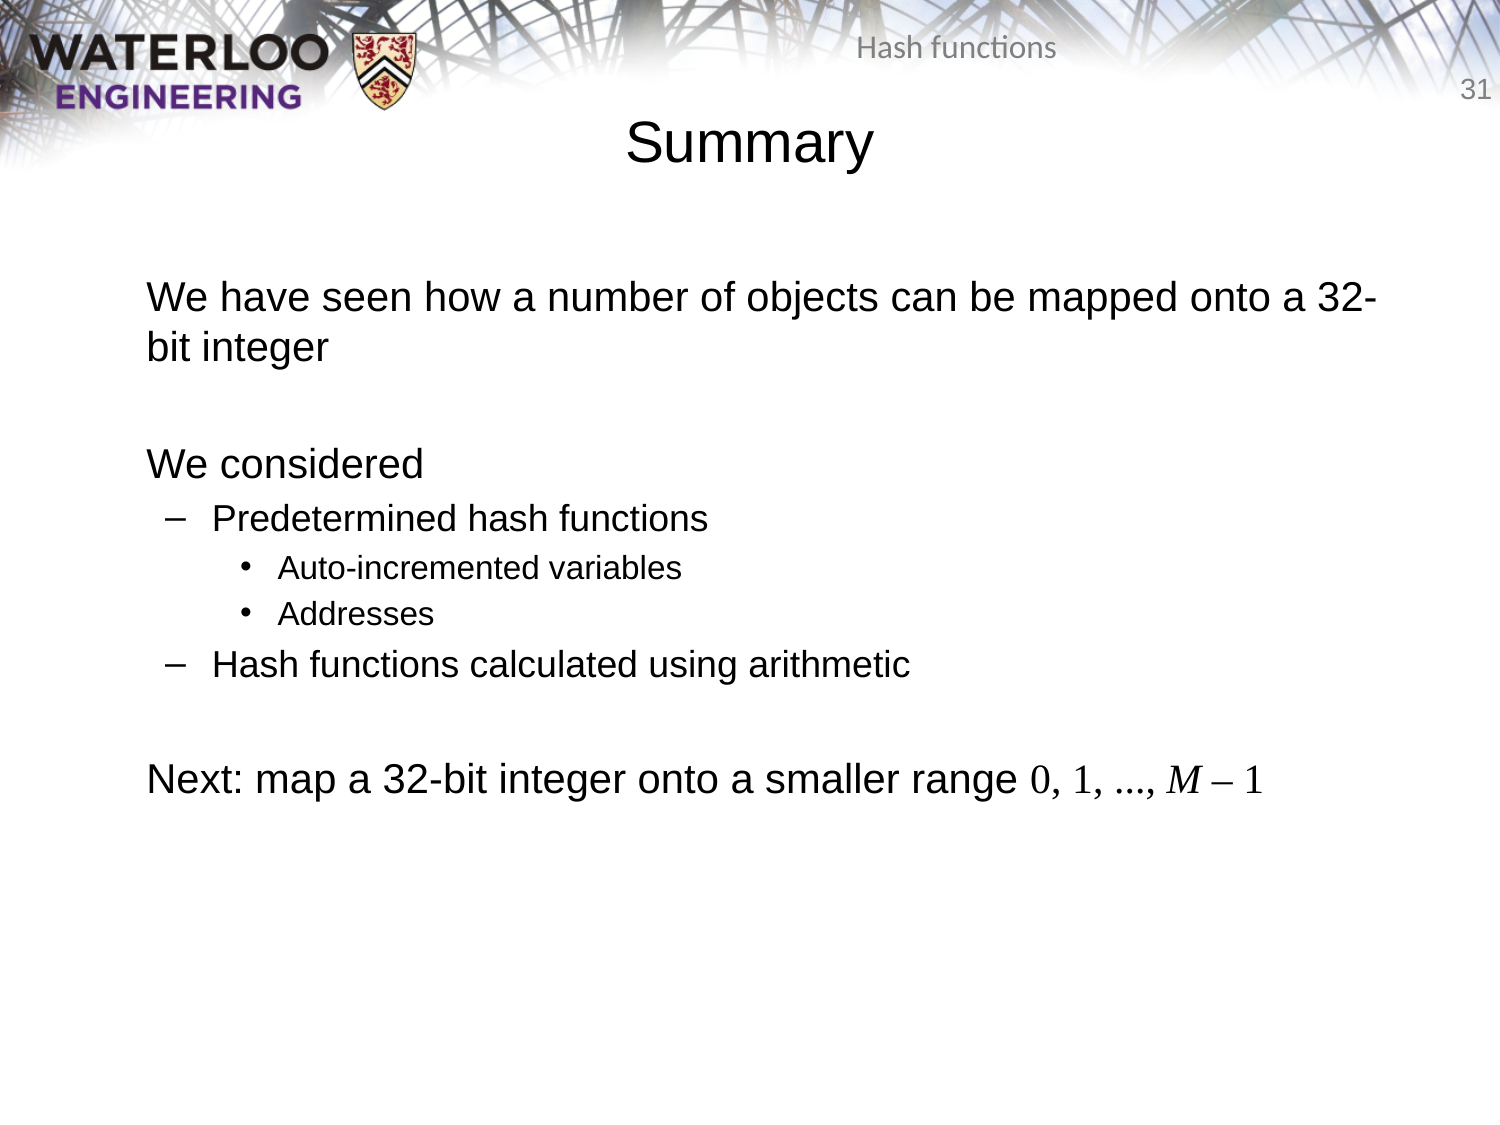

# Summary
	We have seen how a number of objects can be mapped onto a 32-bit integer

	We considered
Predetermined hash functions
Auto-incremented variables
Addresses
Hash functions calculated using arithmetic

	Next: map a 32-bit integer onto a smaller range 0, 1, ..., M – 1